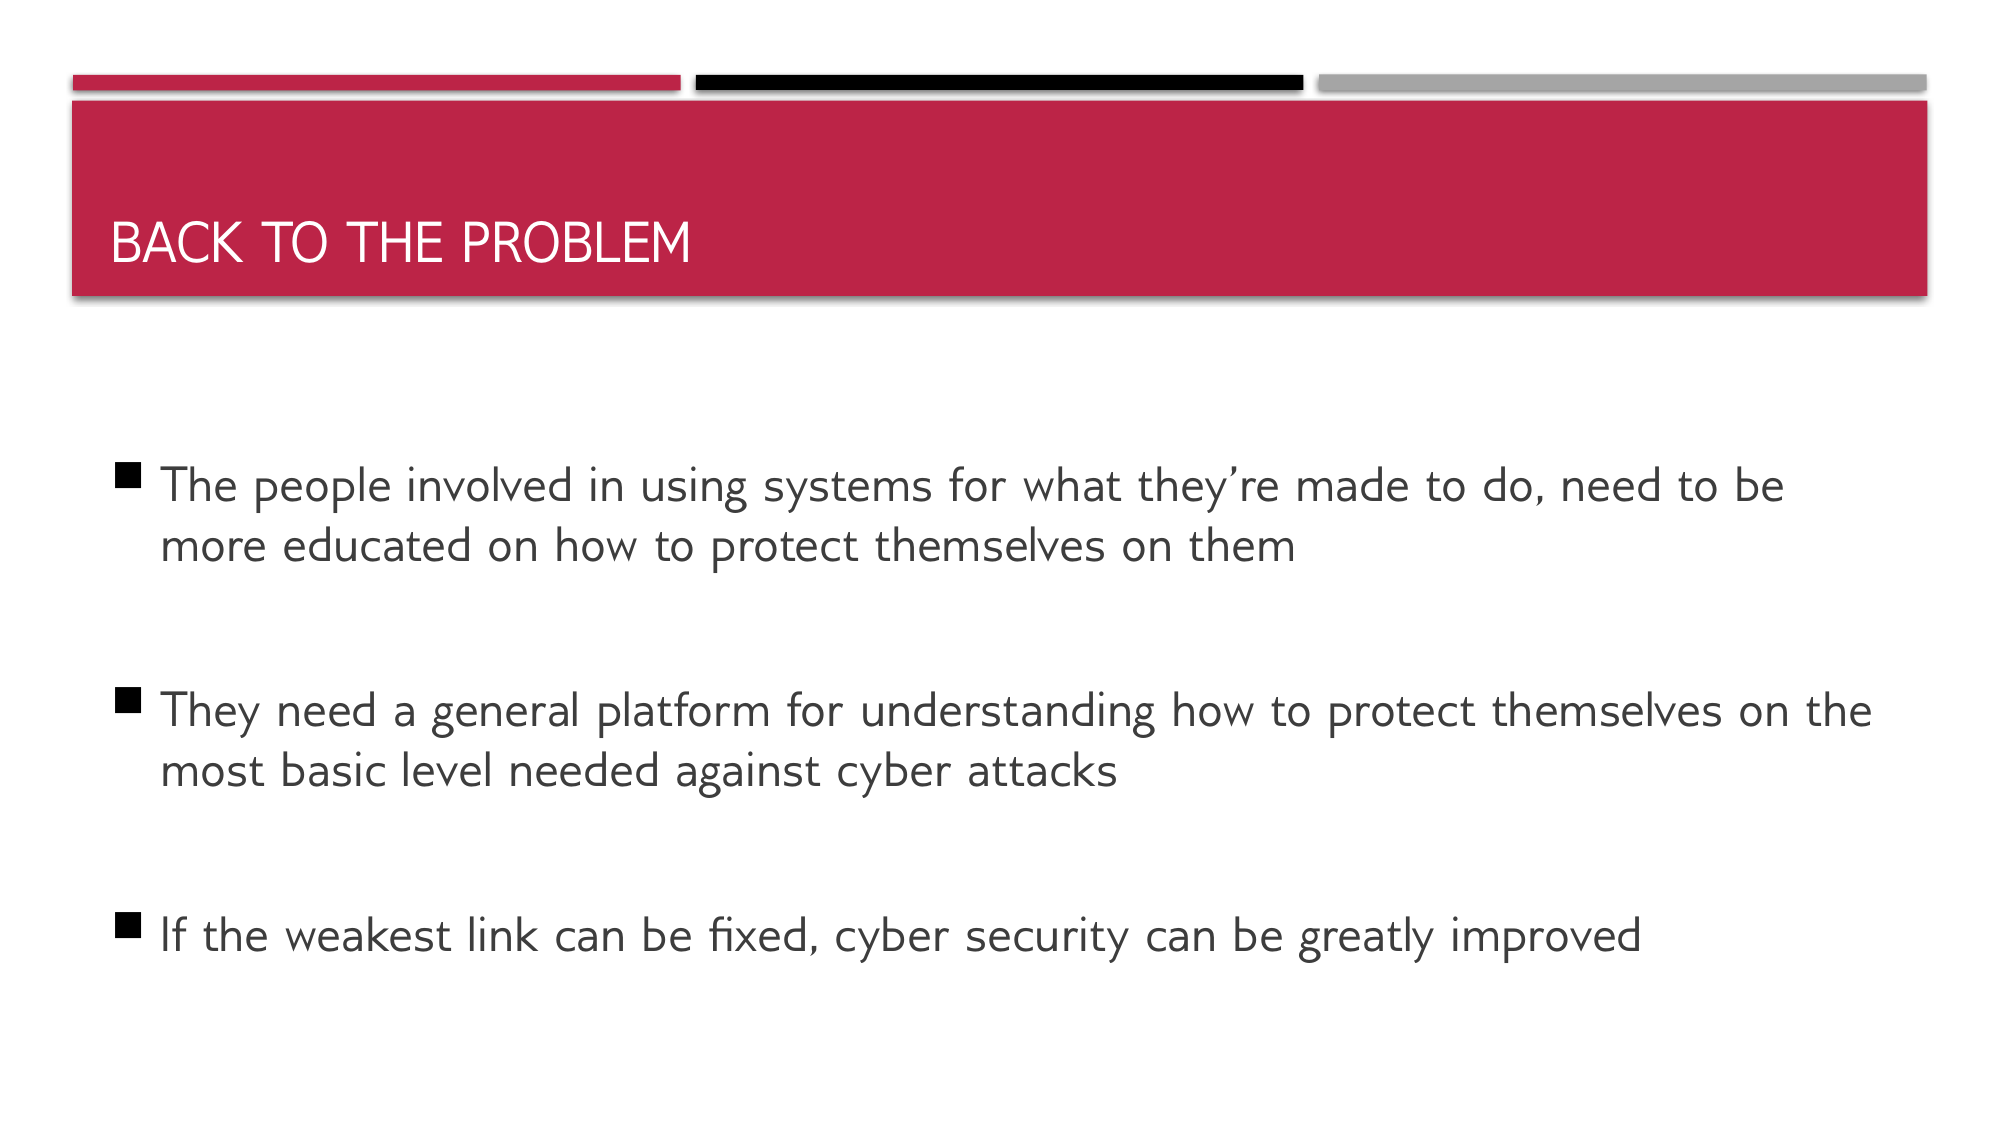

# Back to the problem
The people involved in using systems for what they’re made to do, need to be more educated on how to protect themselves on them

They need a general platform for understanding how to protect themselves on the most basic level needed against cyber attacks

If the weakest link can be fixed, cyber security can be greatly improved